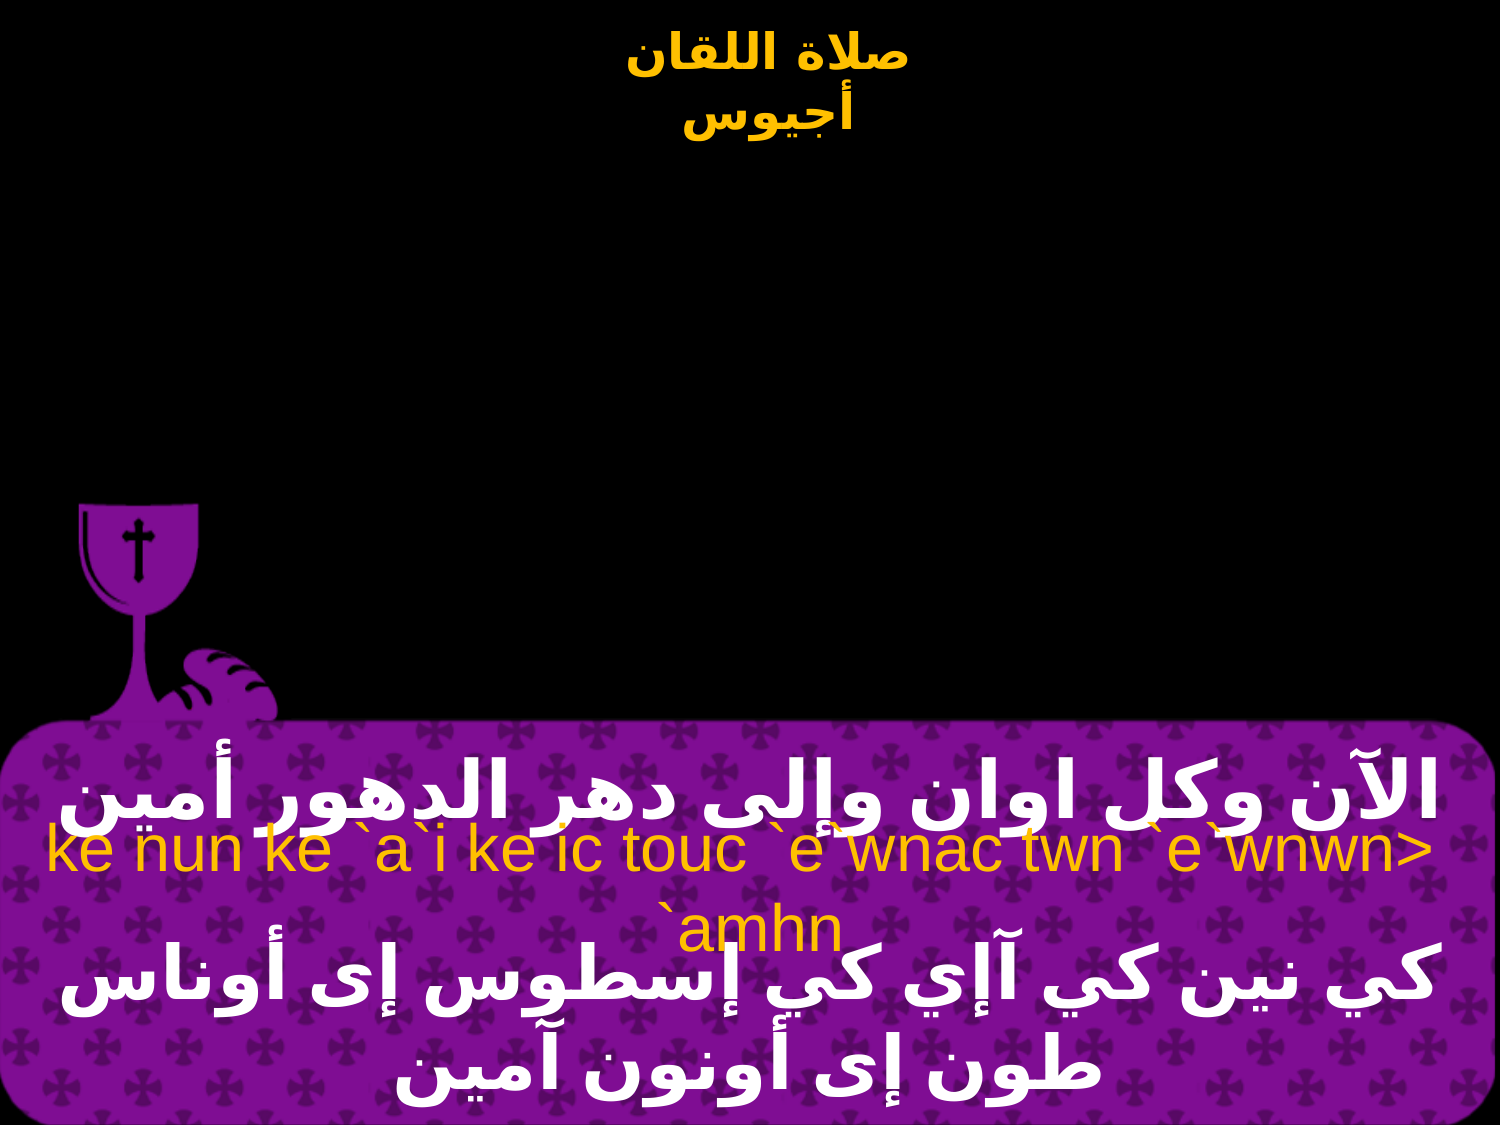

# الآن وكل اوان وإلى دهر الدهور أمين
ke nun ke `a`i ke ic touc `e`wnac twn `e`wnwn>  `amhn
كي نين كي آإي كي إسطوس إى أوناس طون إى أونون آمين